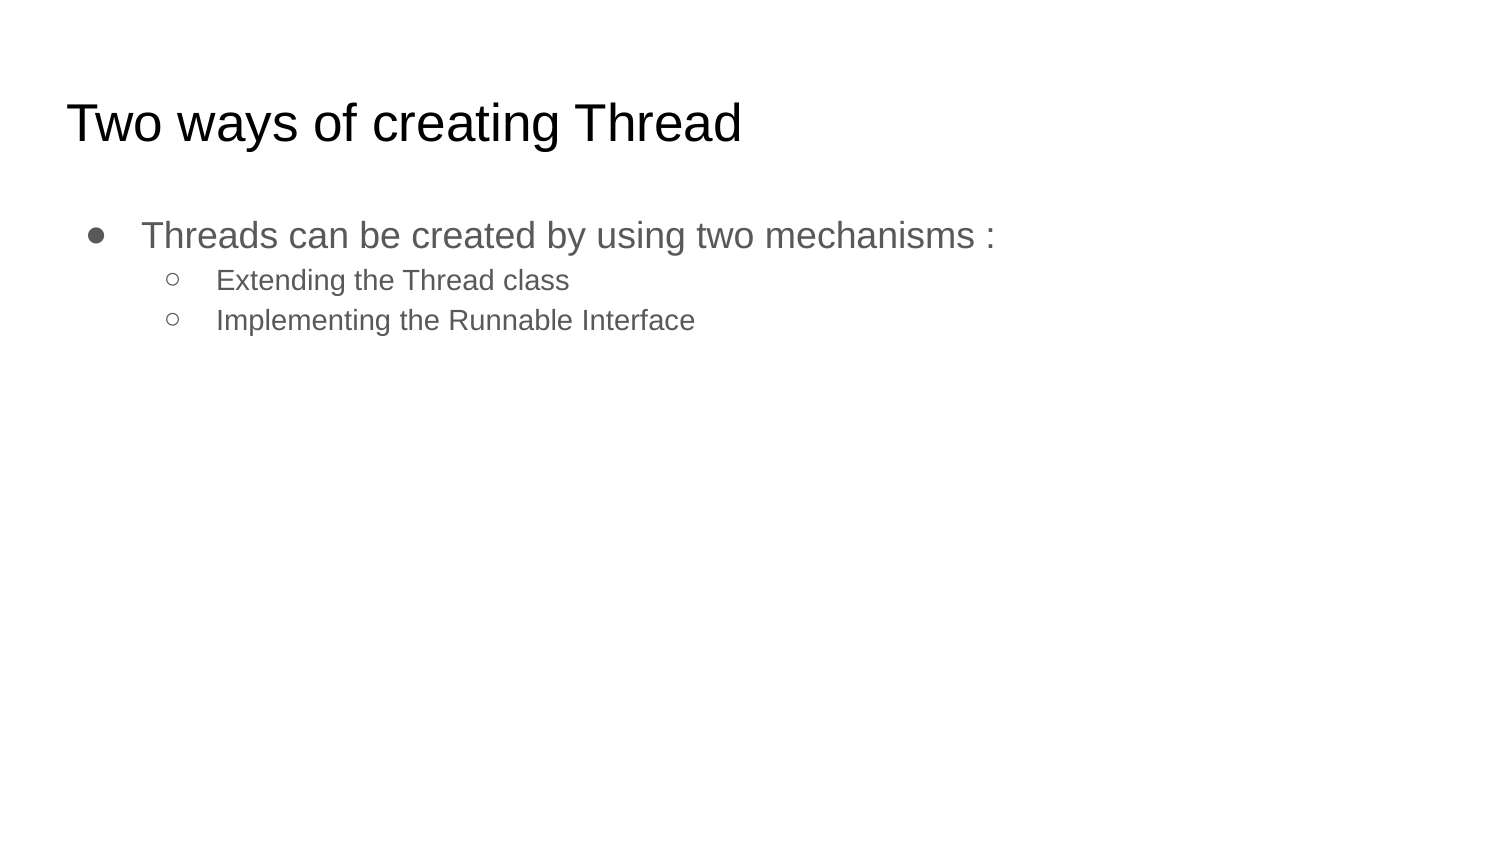

# Two ways of creating Thread
Threads can be created by using two mechanisms :
Extending the Thread class
Implementing the Runnable Interface